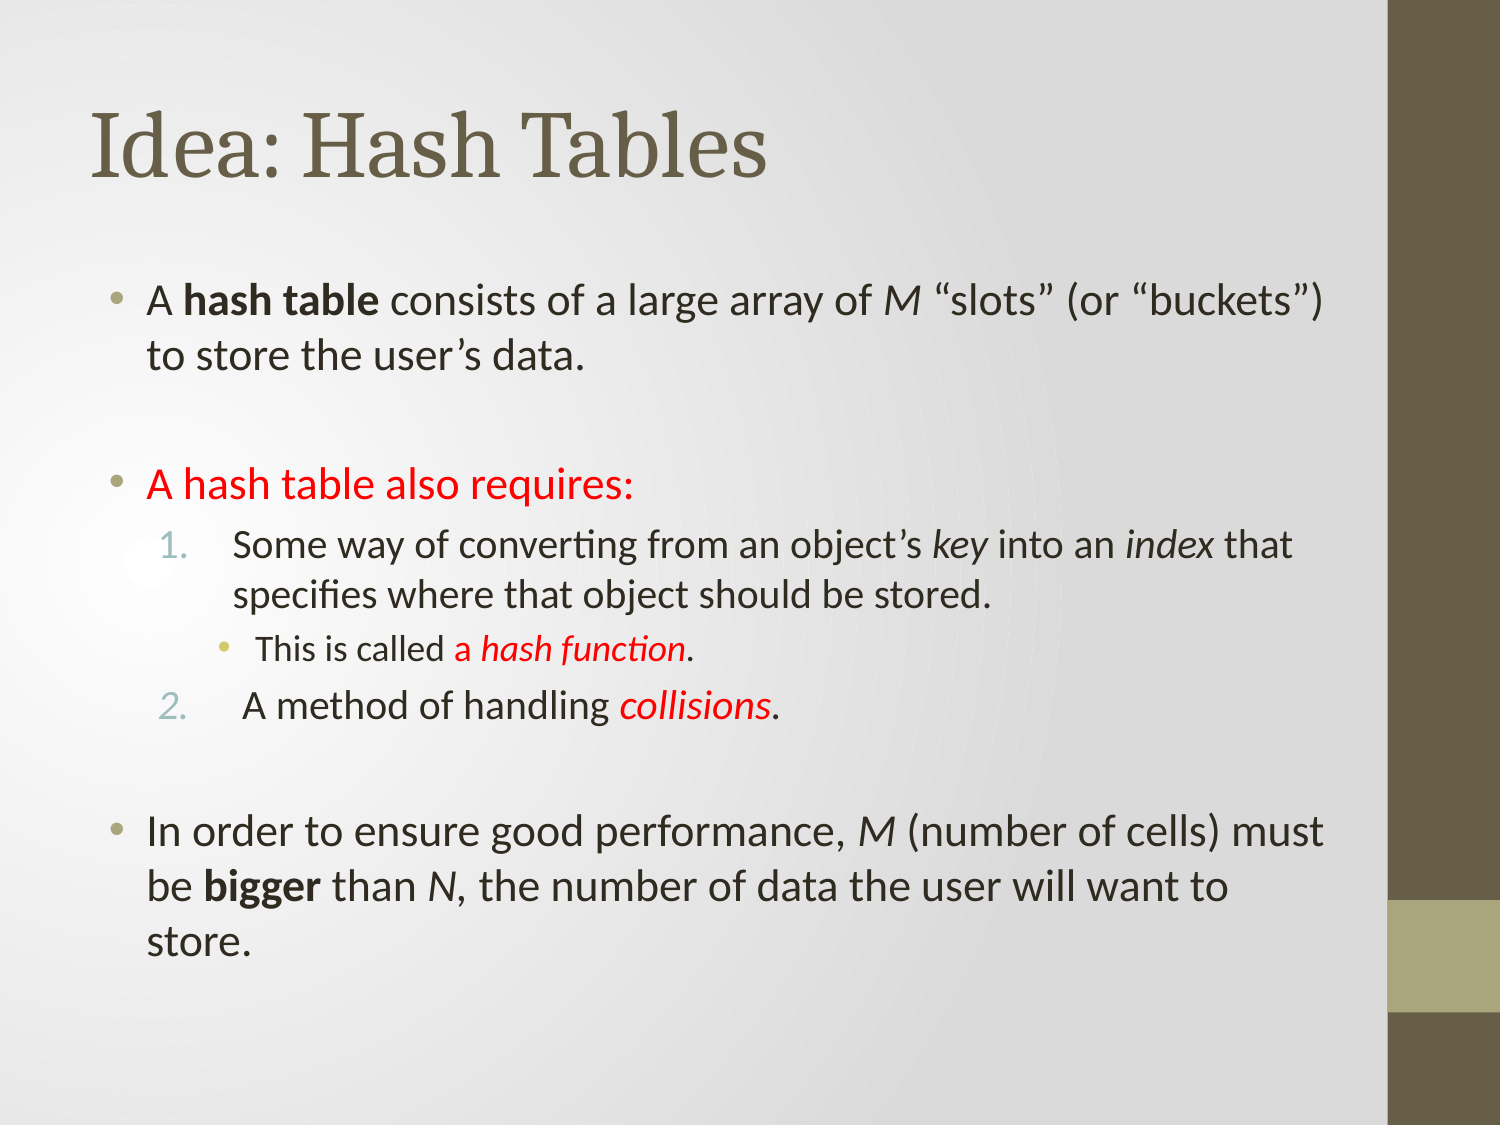

# Idea: Hash Tables
A hash table consists of a large array of M “slots” (or “buckets”) to store the user’s data.

A hash table also requires:
Some way of converting from an object’s key into an index that specifies where that object should be stored.
This is called a hash function.
 A method of handling collisions.

In order to ensure good performance, M (number of cells) must be bigger than N, the number of data the user will want to store.